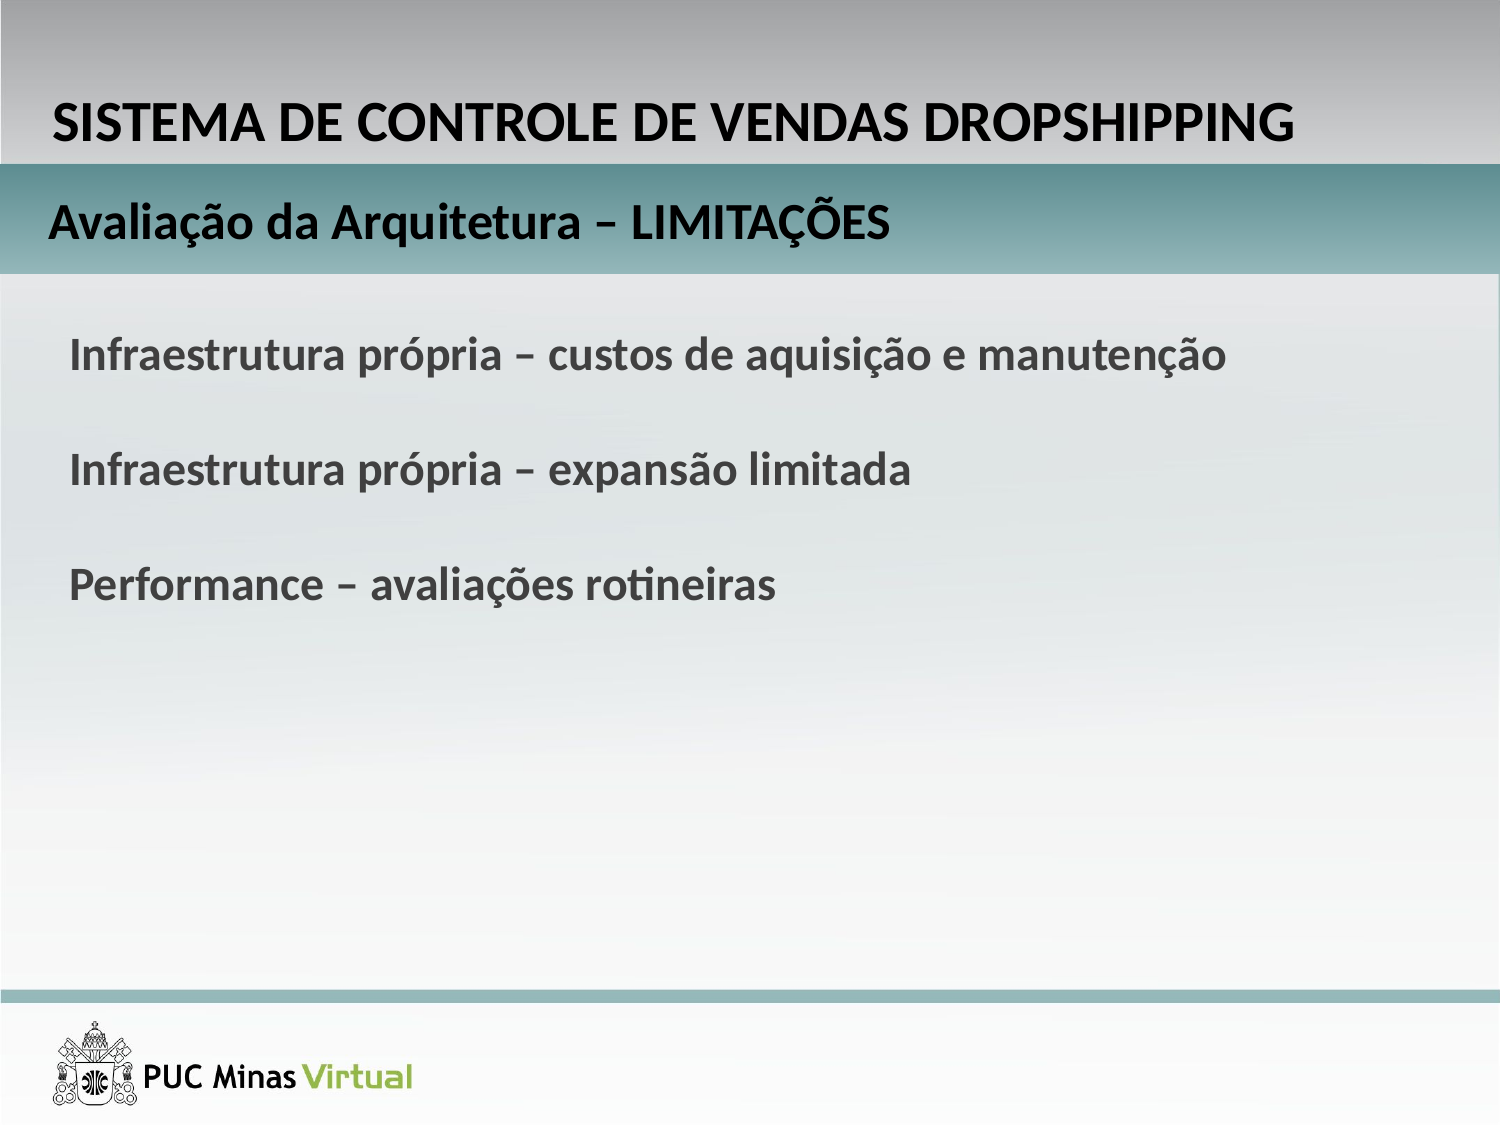

SISTEMA DE CONTROLE DE VENDAS DROPSHIPPING

Avaliação da Arquitetura – LIMITAÇÕES

Infraestrutura própria – custos de aquisição e manutenção

Infraestrutura própria – expansão limitada

Performance – avaliações rotineiras